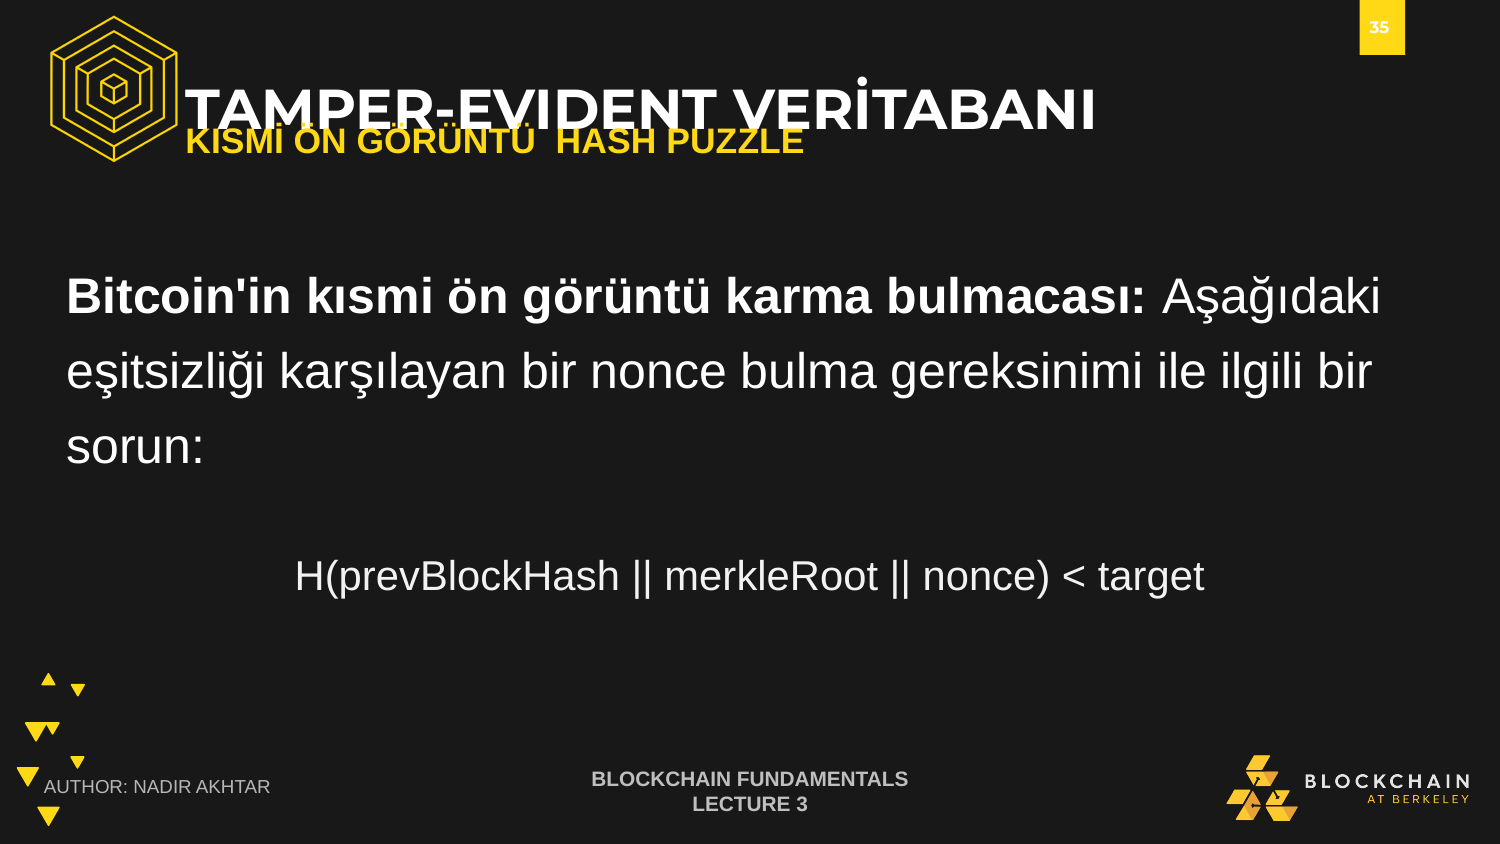

TAMPER-EVIDENT VERİTABANI
KISMİ ÖN GÖRÜNTÜ  HASH PUZZLE

Bitcoin'in kısmi ön görüntü karma bulmacası: Aşağıdaki eşitsizliği karşılayan bir nonce bulma gereksinimi ile ilgili bir sorun:

H(prevBlockHash || merkleRoot || nonce) < target

AUTHOR: NADIR AKHTAR
BLOCKCHAIN FUNDAMENTALS LECTURE 3